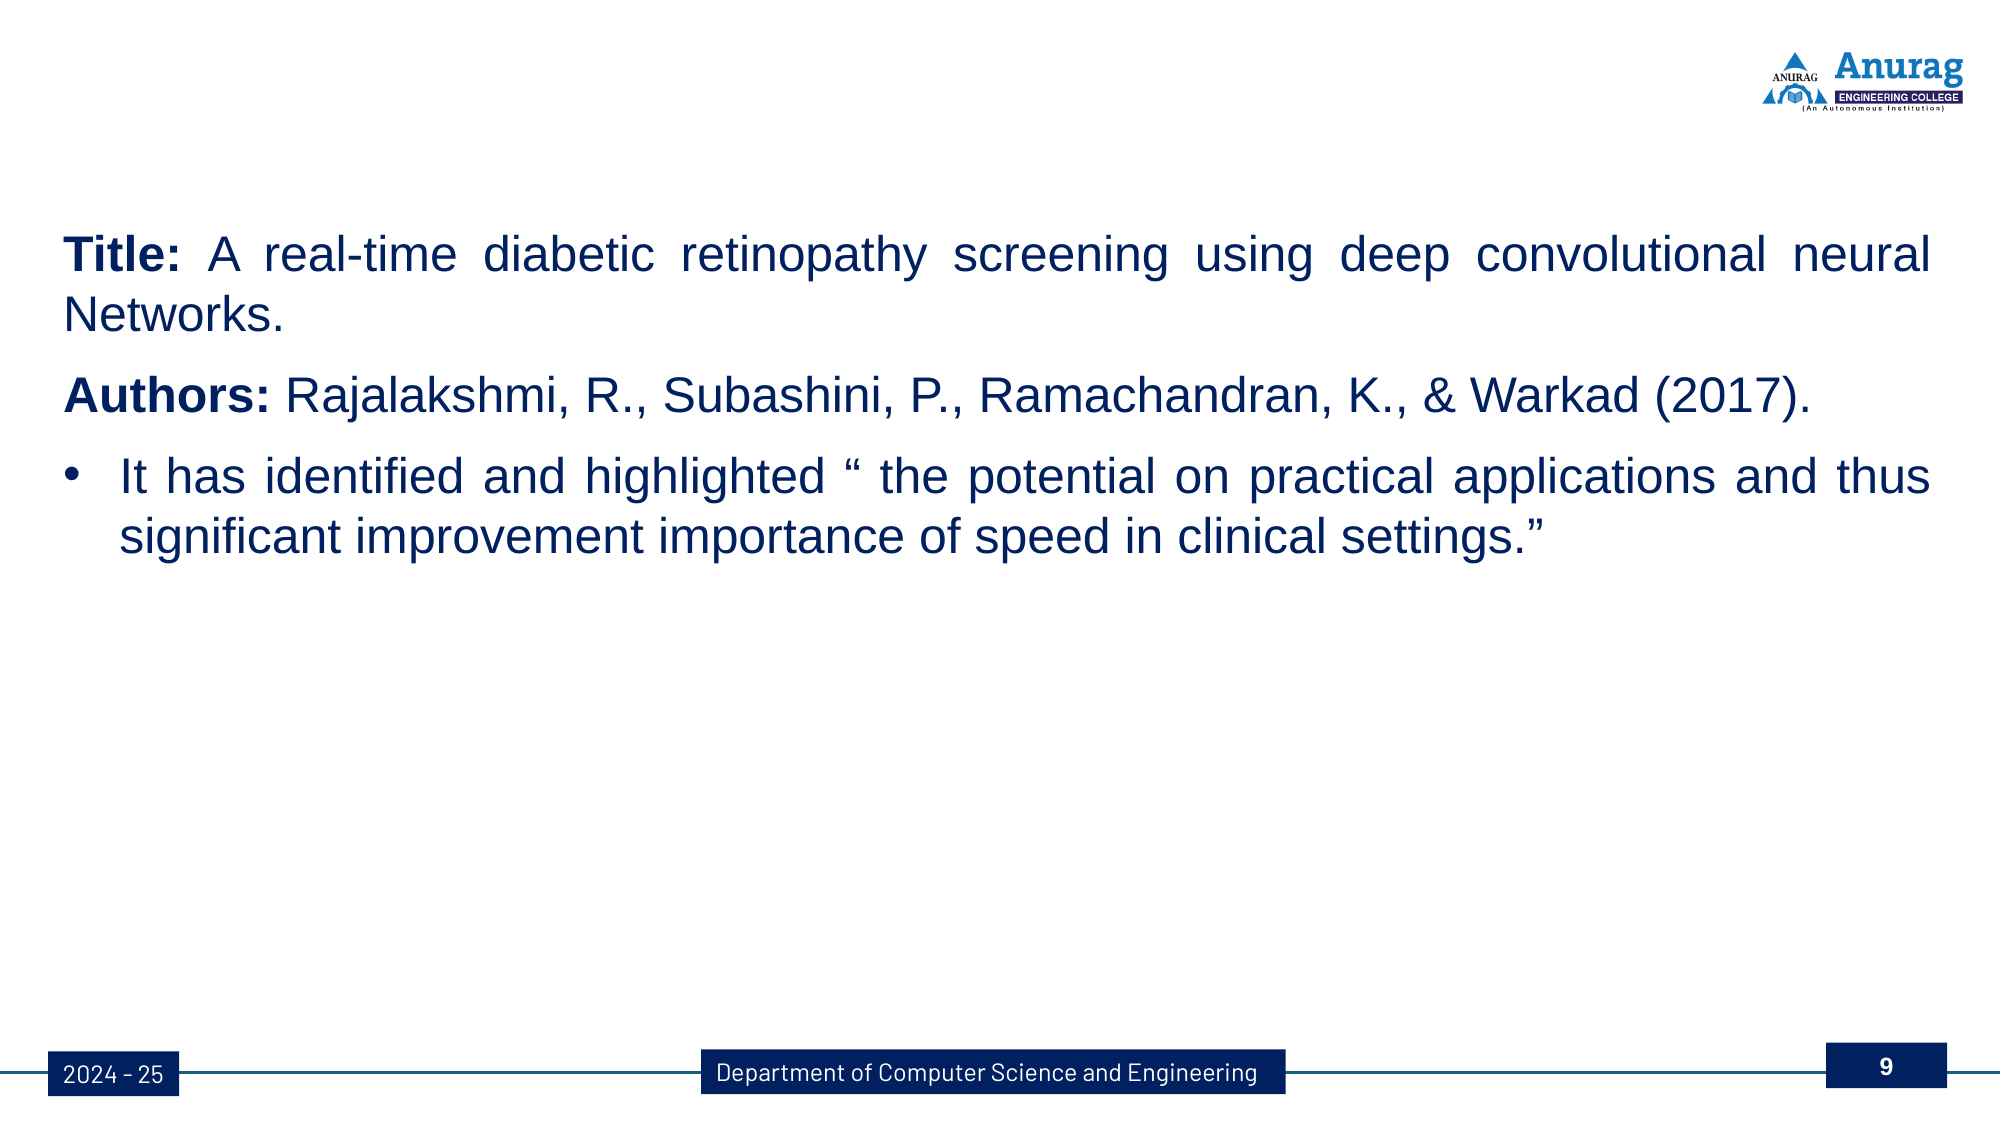

#
Title: A real-time diabetic retinopathy screening using deep convolutional neural Networks.
Authors: Rajalakshmi, R., Subashini, P., Ramachandran, K., & Warkad (2017).
It has identified and highlighted “ the potential on practical applications and thus significant improvement importance of speed in clinical settings.”

9